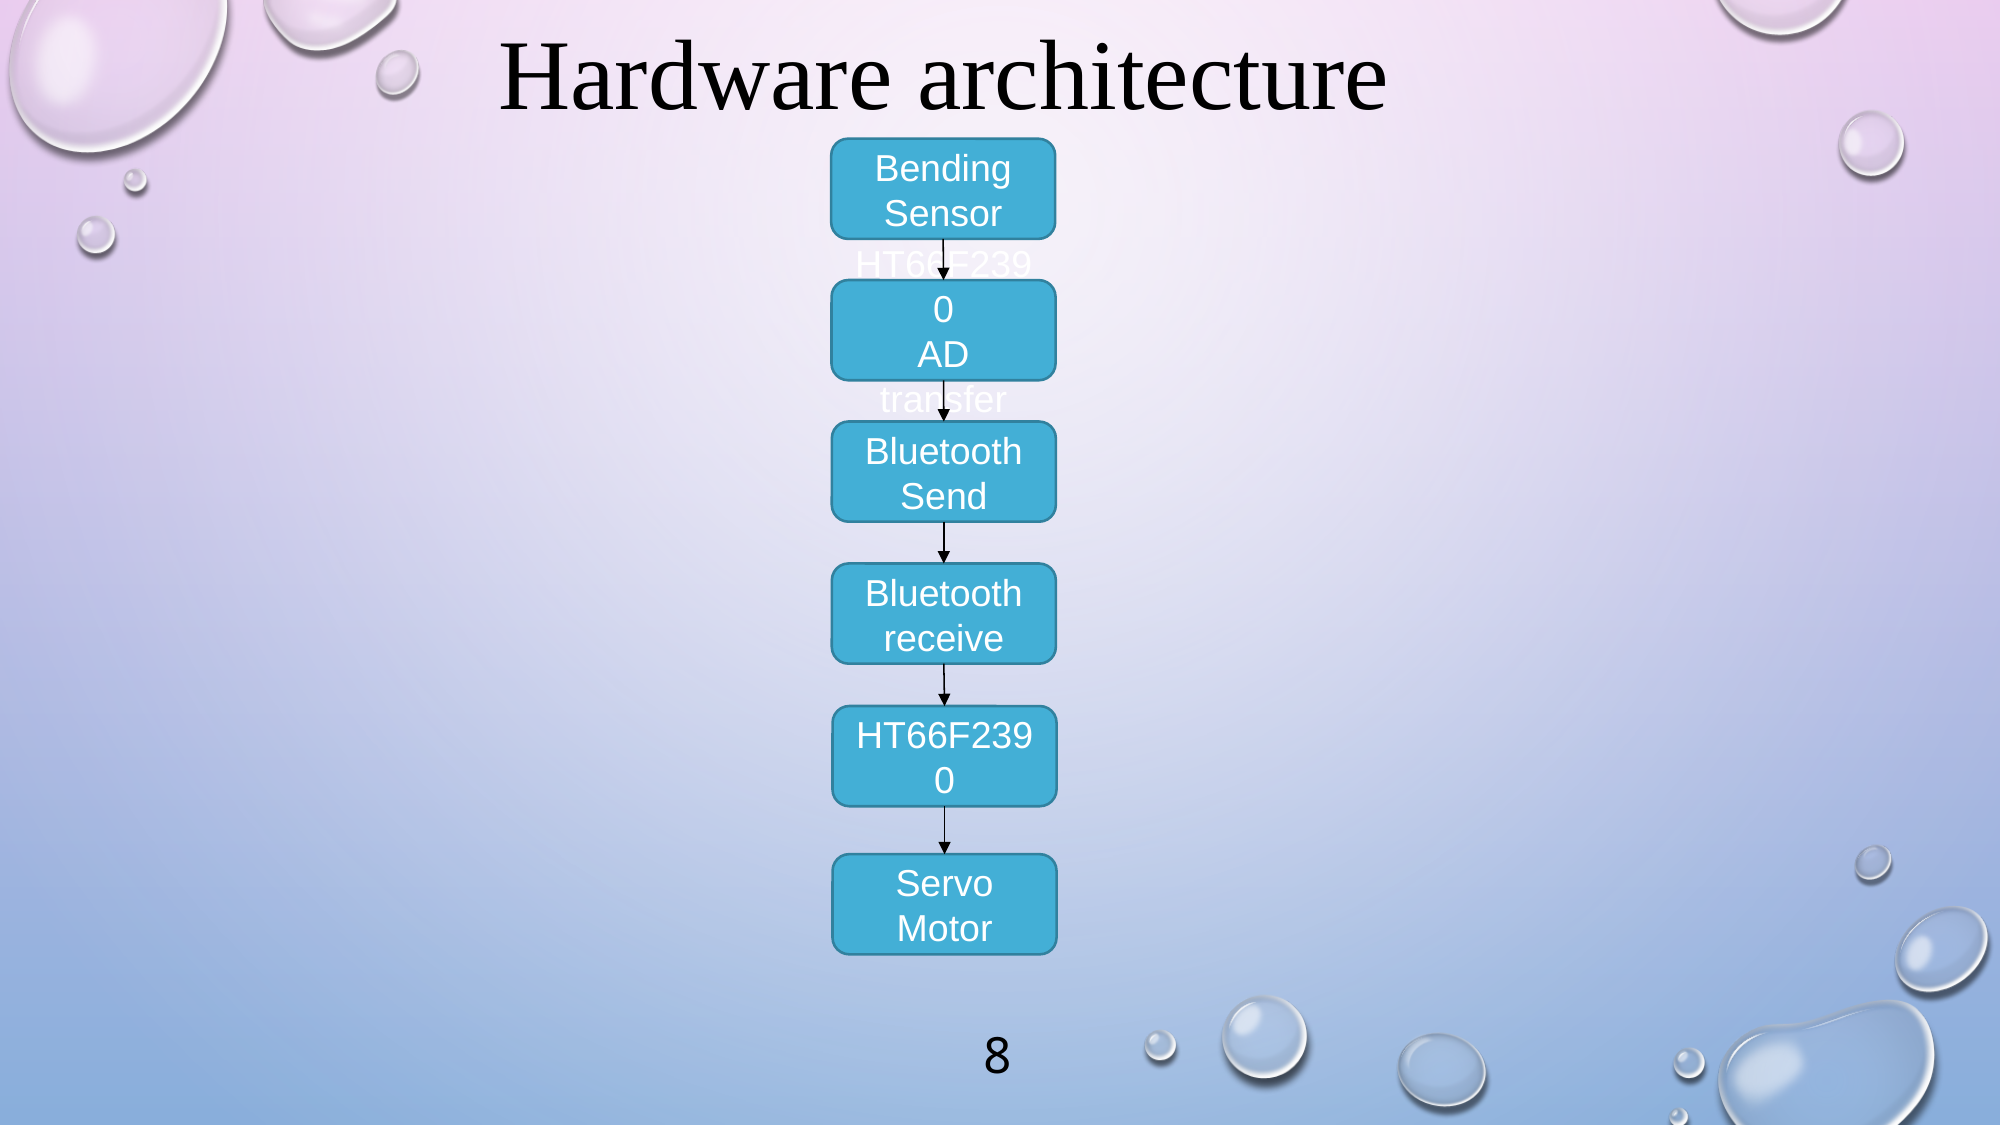

Hardware architecture
Bending Sensor
HT66F2390
AD transfer
Bluetooth Send
Bluetooth receive
HT66F2390
Servo Motor
8